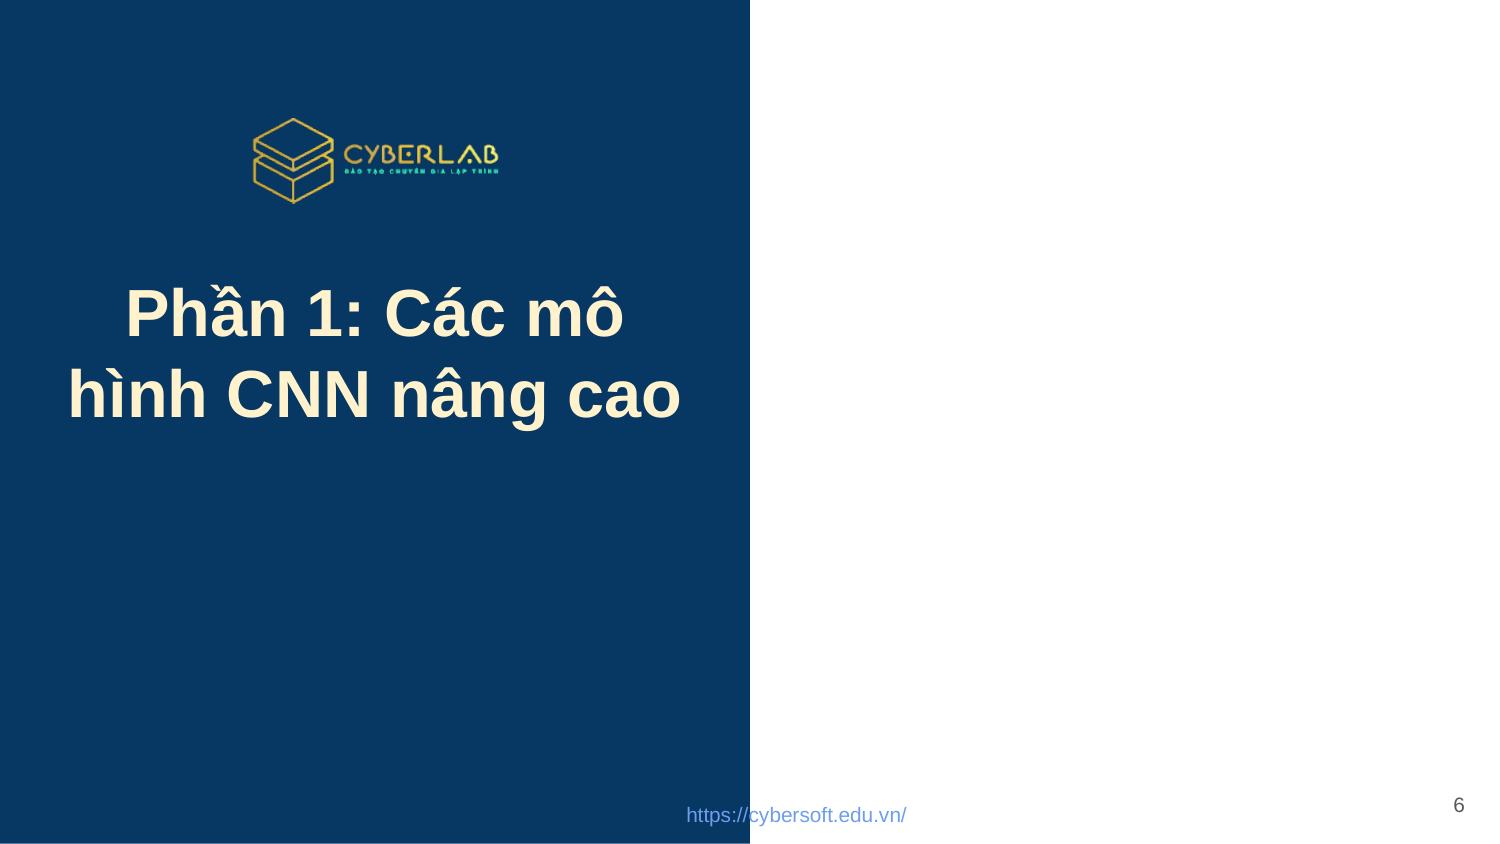

# Phần 1: Các mô hình CNN nâng cao

6